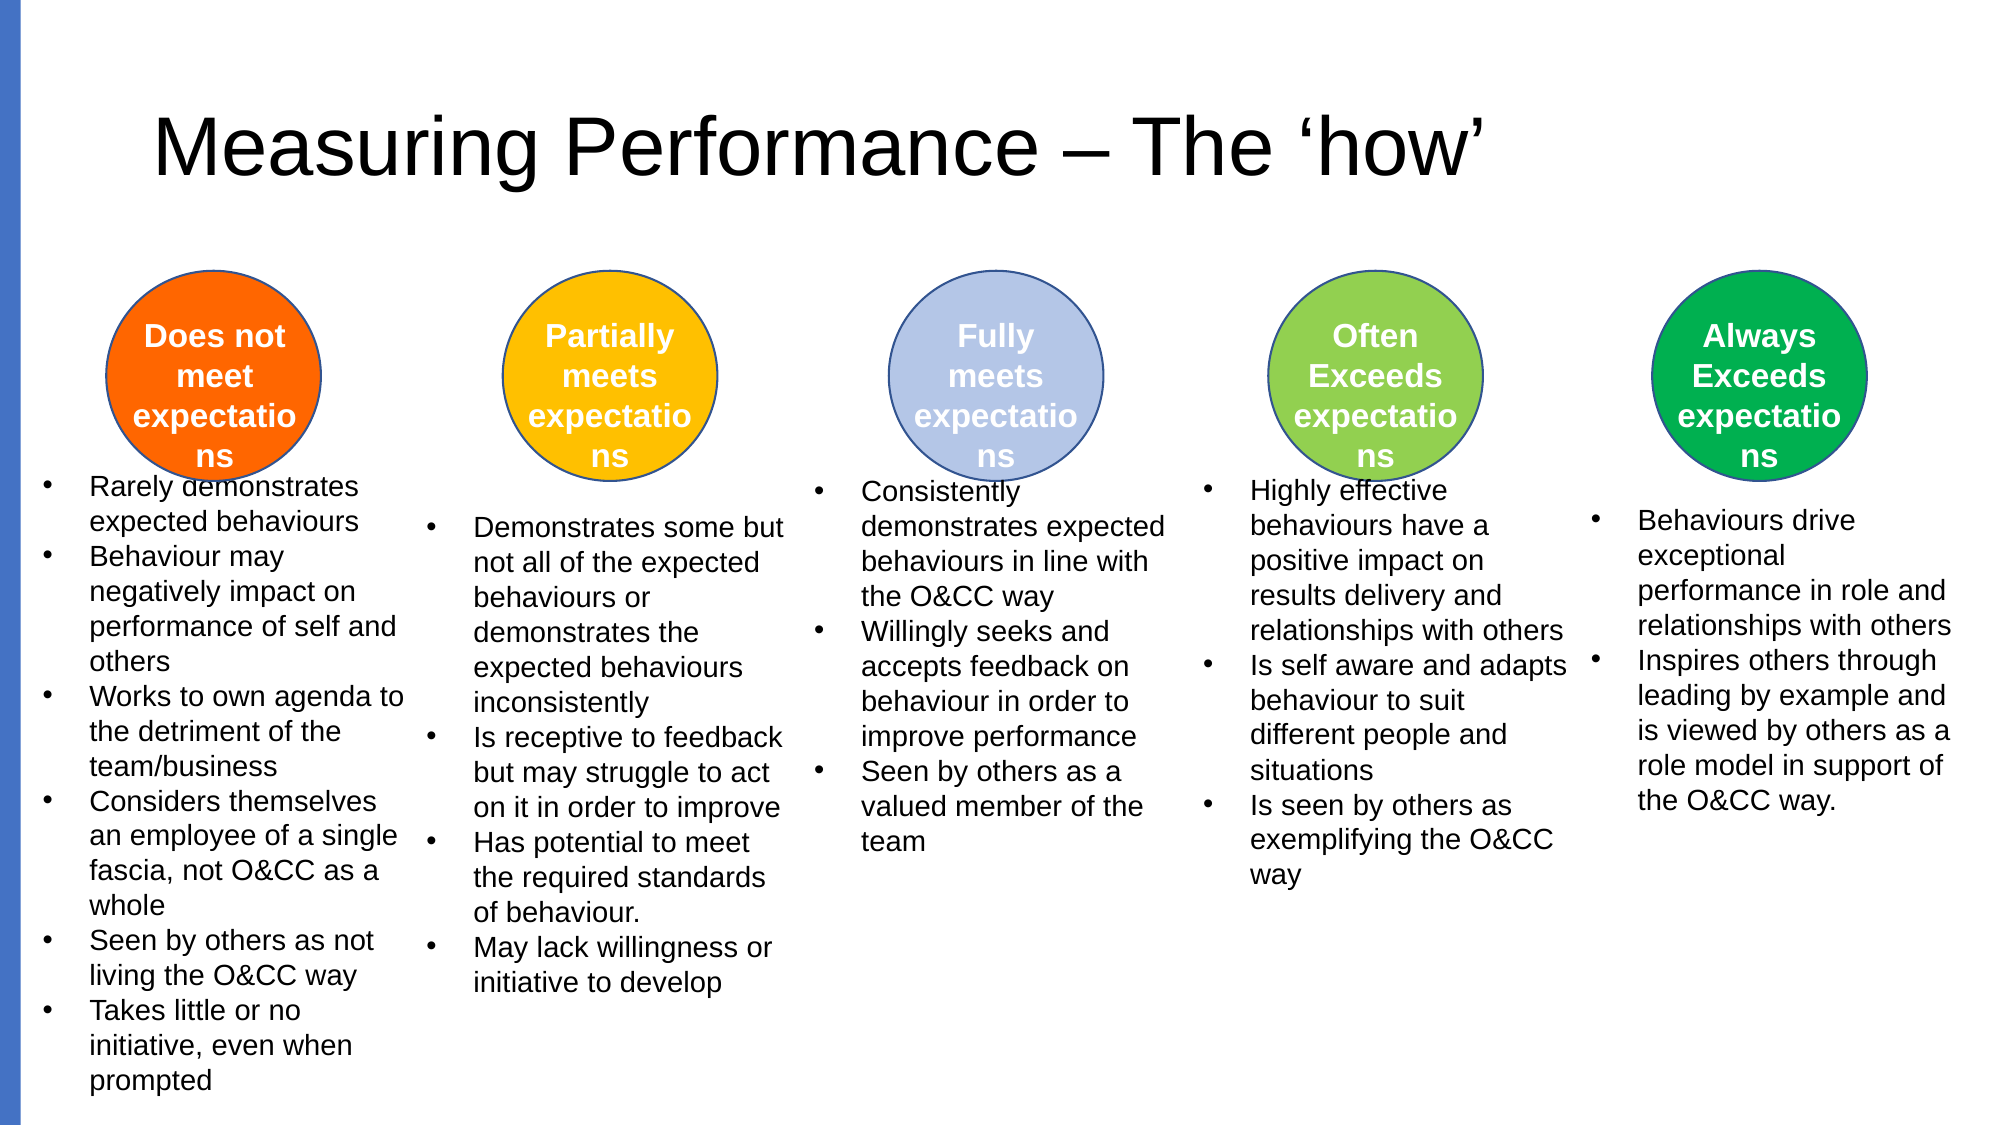

Measuring Performance – The ‘how’

Partially meets expectations
Fully meets expectations
Often Exceeds expectations
Always Exceeds expectations
Does not meet expectations
Demonstrates some but not all of the expected behaviours or demonstrates the expected behaviours inconsistently
Is receptive to feedback but may struggle to act on it in order to improve
Has potential to meet the required standards of behaviour.
May lack willingness or initiative to develop
Consistently demonstrates expected behaviours in line with the O&CC way
Willingly seeks and accepts feedback on behaviour in order to improve performance
Seen by others as a valued member of the team
Rarely demonstrates expected behaviours
Behaviour may negatively impact on performance of self and others
Works to own agenda to the detriment of the team/business
Considers themselves an employee of a single fascia, not O&CC as a whole
Seen by others as not living the O&CC way
Takes little or no initiative, even when prompted
Highly effective behaviours have a positive impact on results delivery and relationships with others
Is self aware and adapts behaviour to suit different people and situations
Is seen by others as exemplifying the O&CC way
Behaviours drive exceptional  performance in role and relationships with others
Inspires others through leading by example and is viewed by others as a role model in support of the O&CC way.